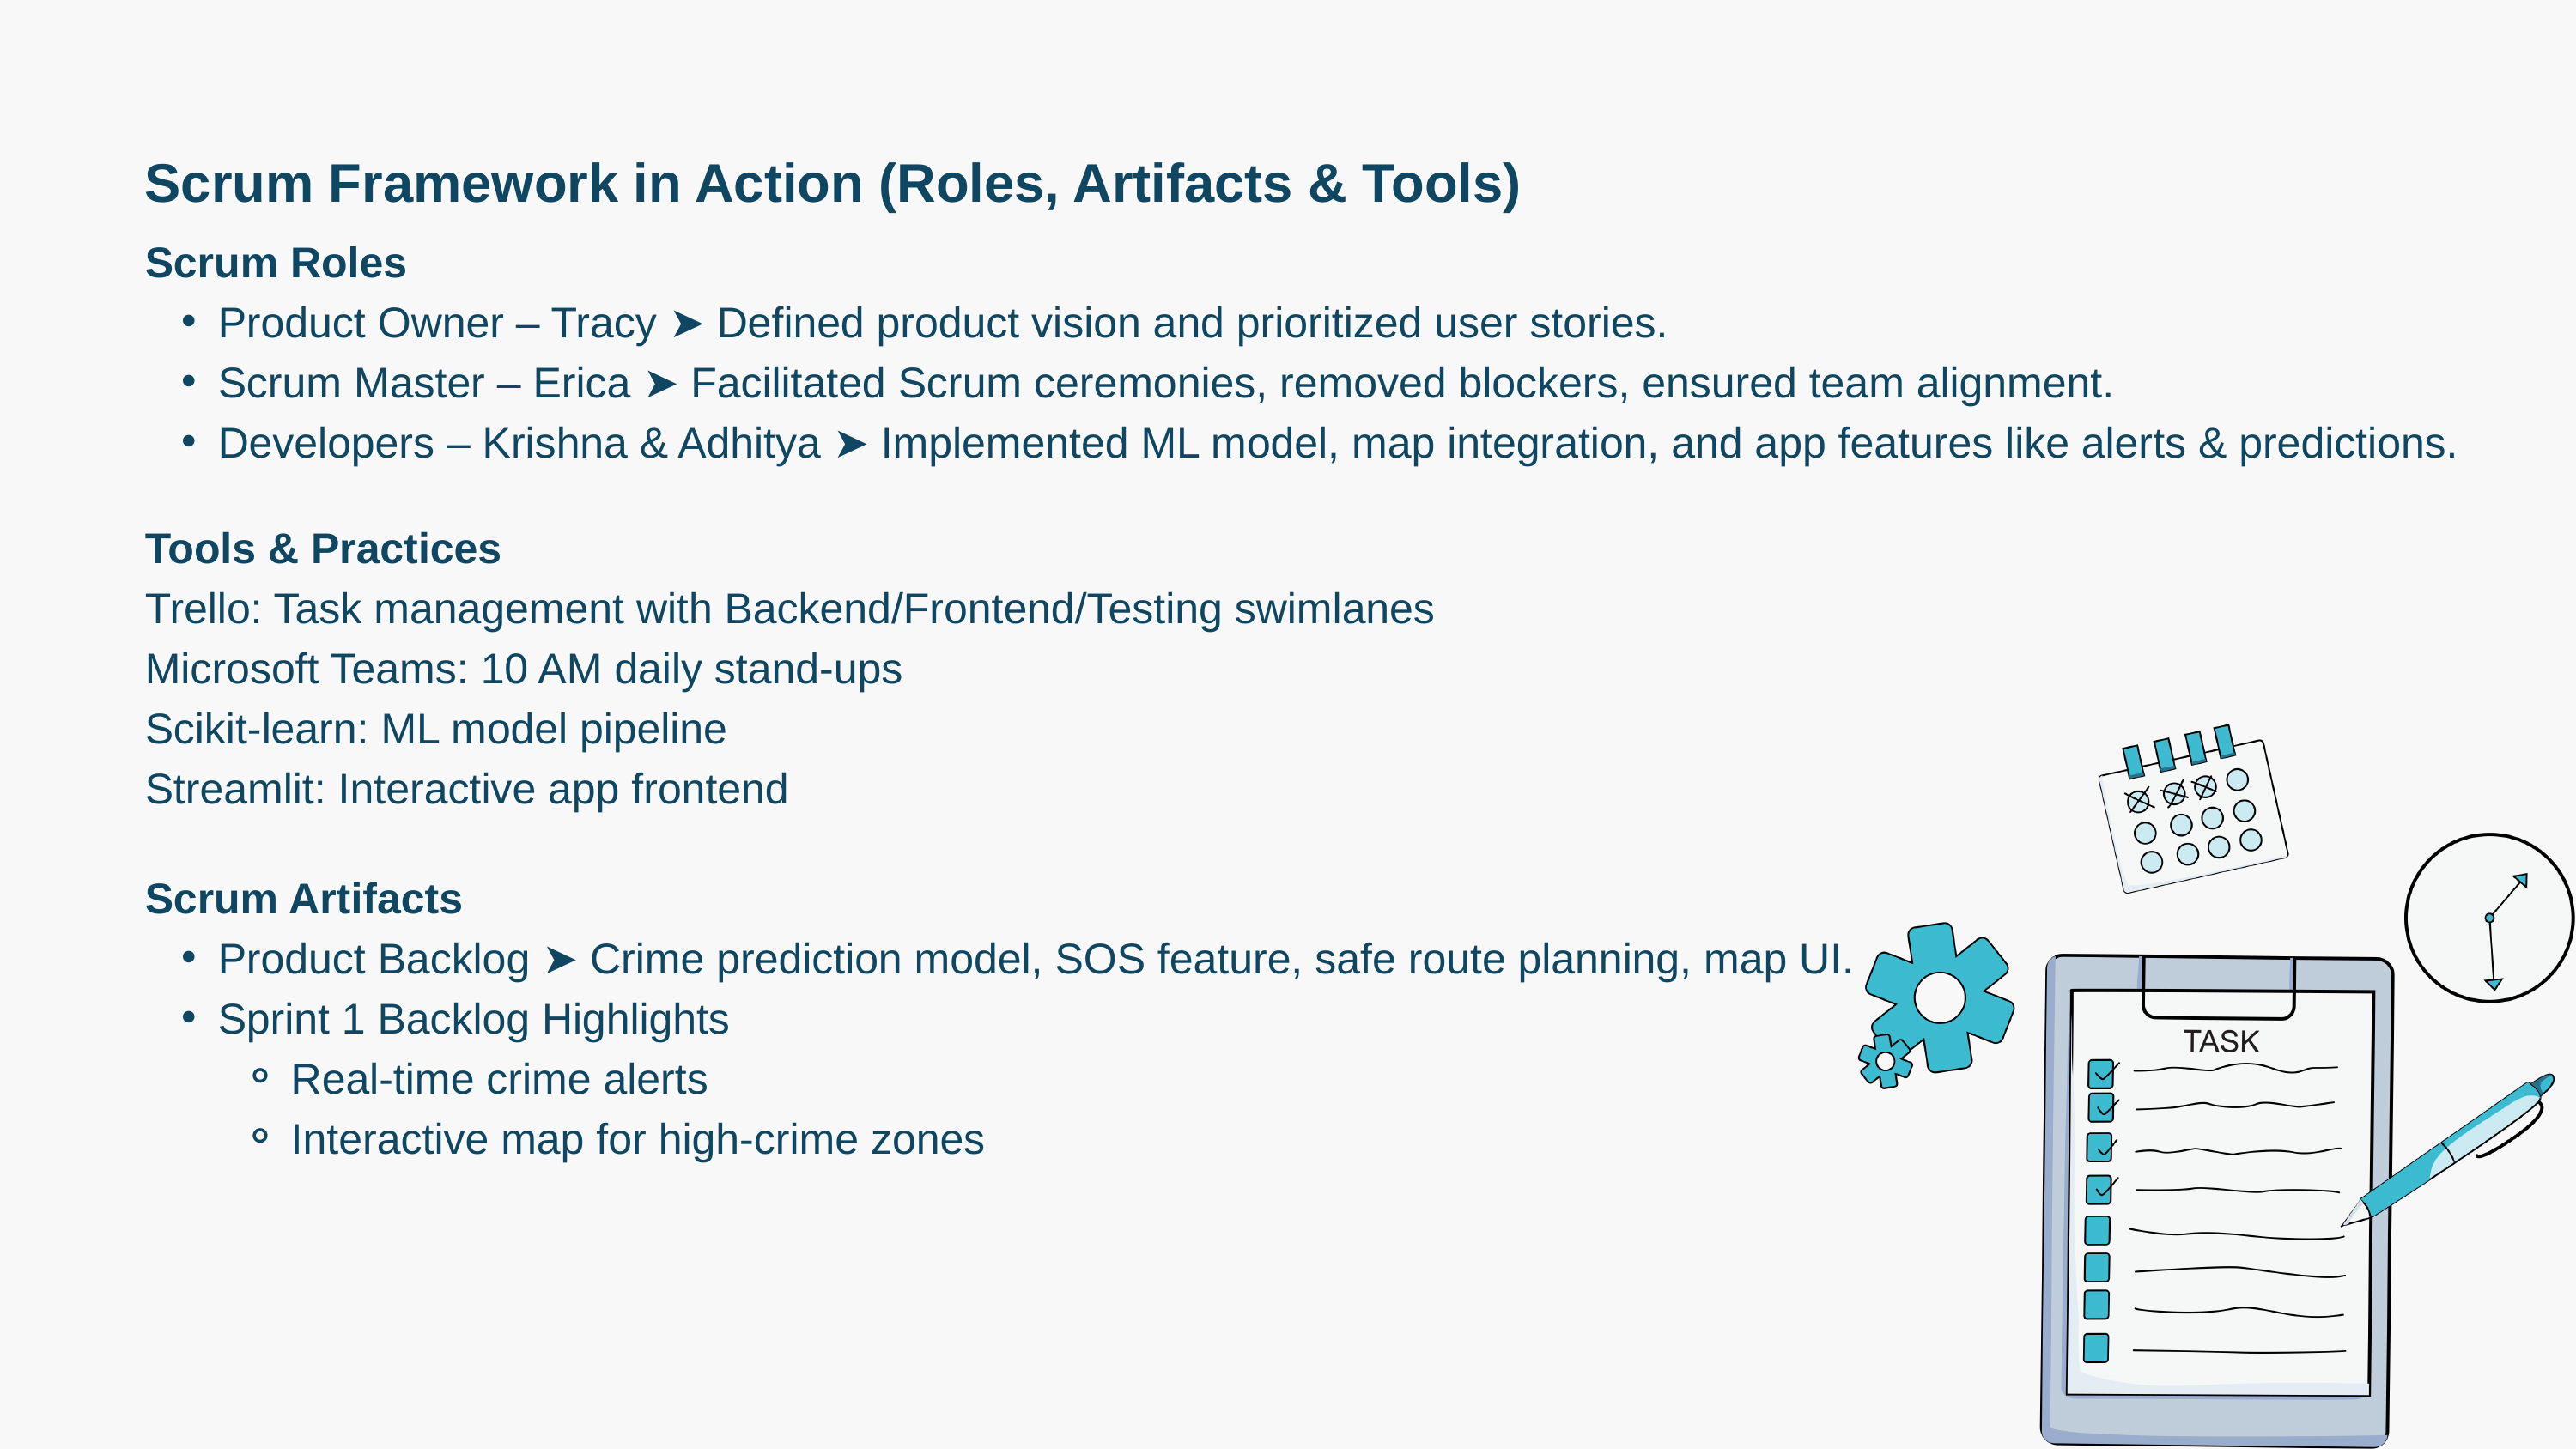

Scrum Framework in Action (Roles, Artifacts & Tools)

Scrum Roles
Product Owner – Tracy ➤ Defined product vision and prioritized user stories.
Scrum Master – Erica ➤ Facilitated Scrum ceremonies, removed blockers, ensured team alignment.
Developers – Krishna & Adhitya ➤ Implemented ML model, map integration, and app features like alerts & predictions.

Tools & Practices
Trello: Task management with Backend/Frontend/Testing swimlanes
Microsoft Teams: 10 AM daily stand-ups
Scikit-learn: ML model pipeline
Streamlit: Interactive app frontend

Scrum Artifacts
Product Backlog ➤ Crime prediction model, SOS feature, safe route planning, map UI.
Sprint 1 Backlog Highlights
Real-time crime alerts
Interactive map for high-crime zones